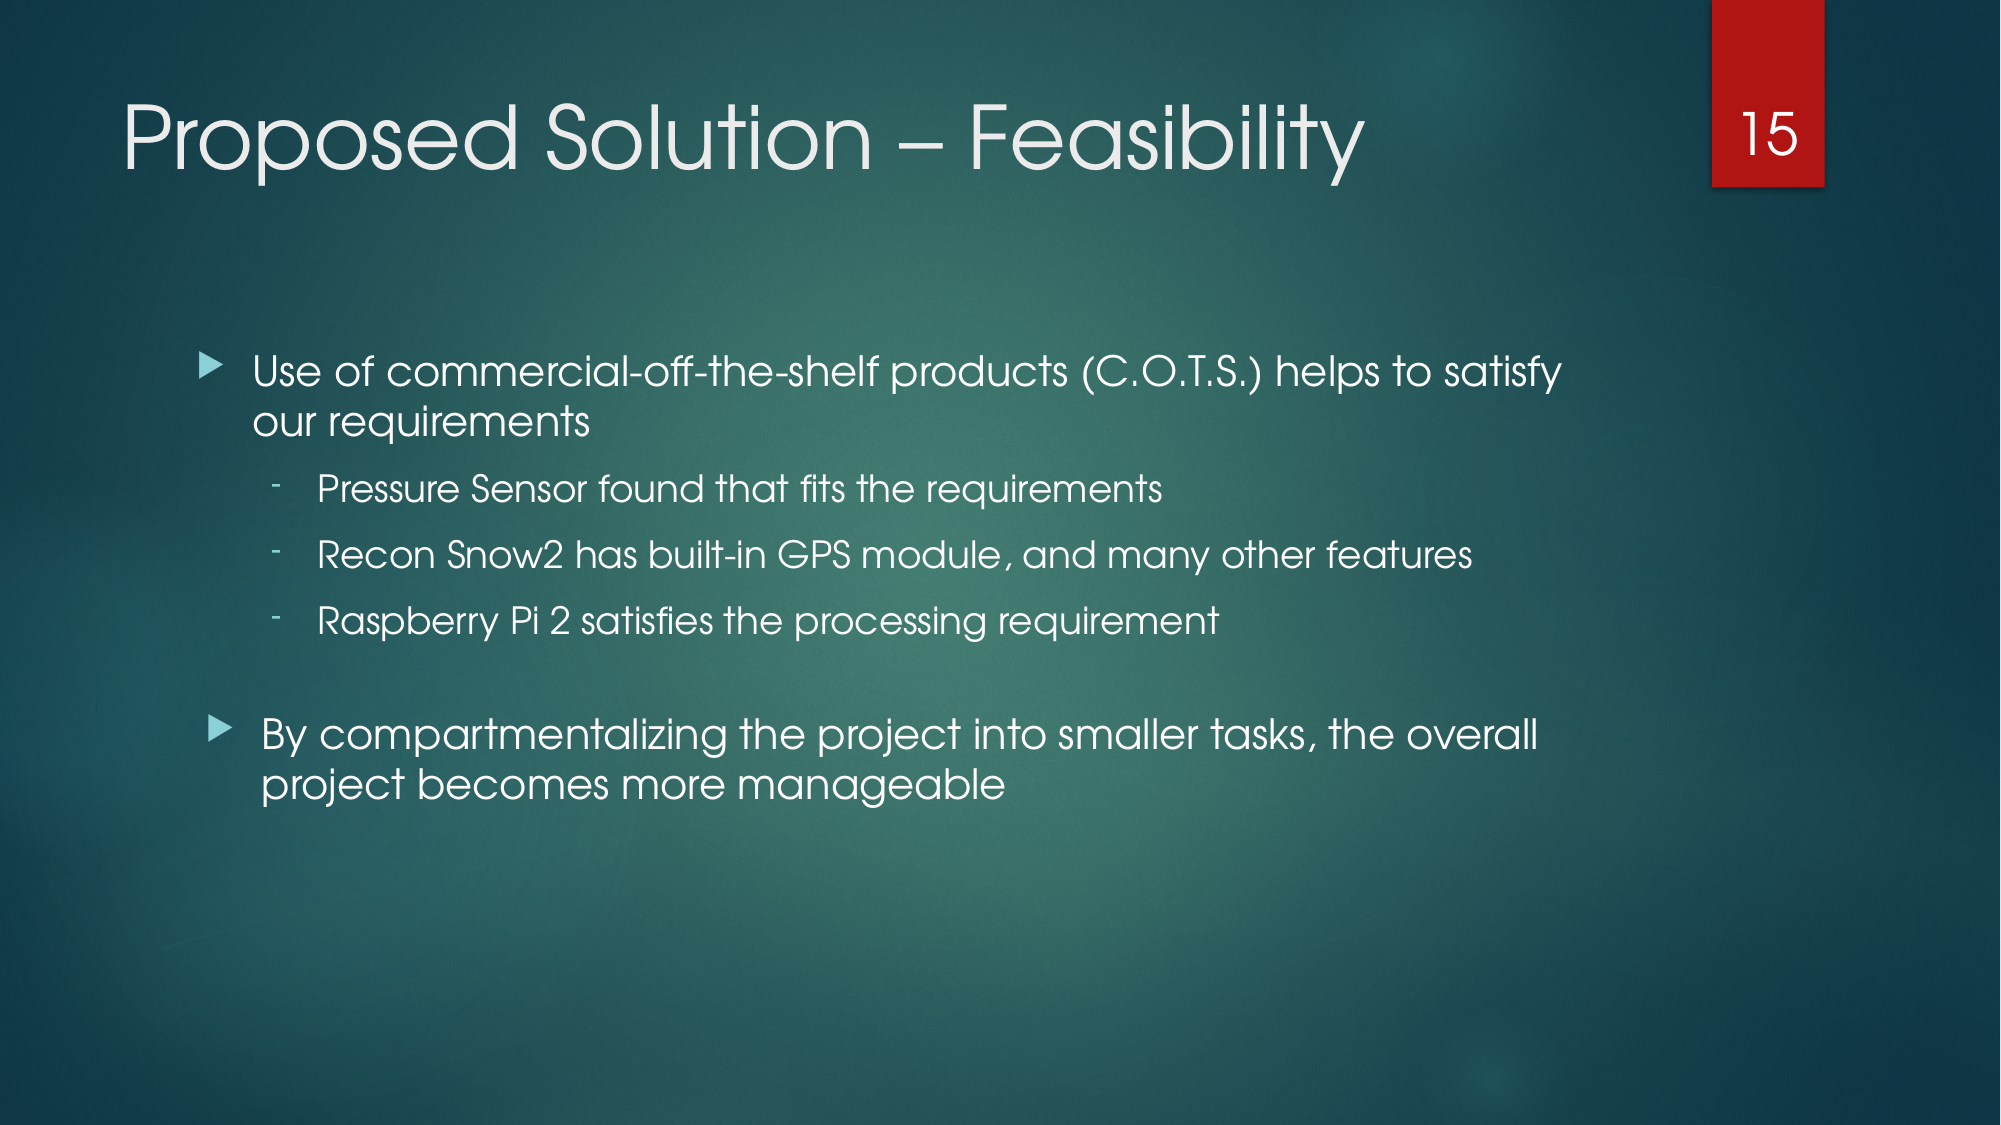

15
# Proposed Solution – Feasibility
Use of commercial-off-the-shelf products (C.O.T.S.) helps to satisfy our requirements
Pressure Sensor found that fits the requirements
Recon Snow2 has built-in GPS module, and many other features
Raspberry Pi 2 satisfies the processing requirement
By compartmentalizing the project into smaller tasks, the overall project becomes more manageable